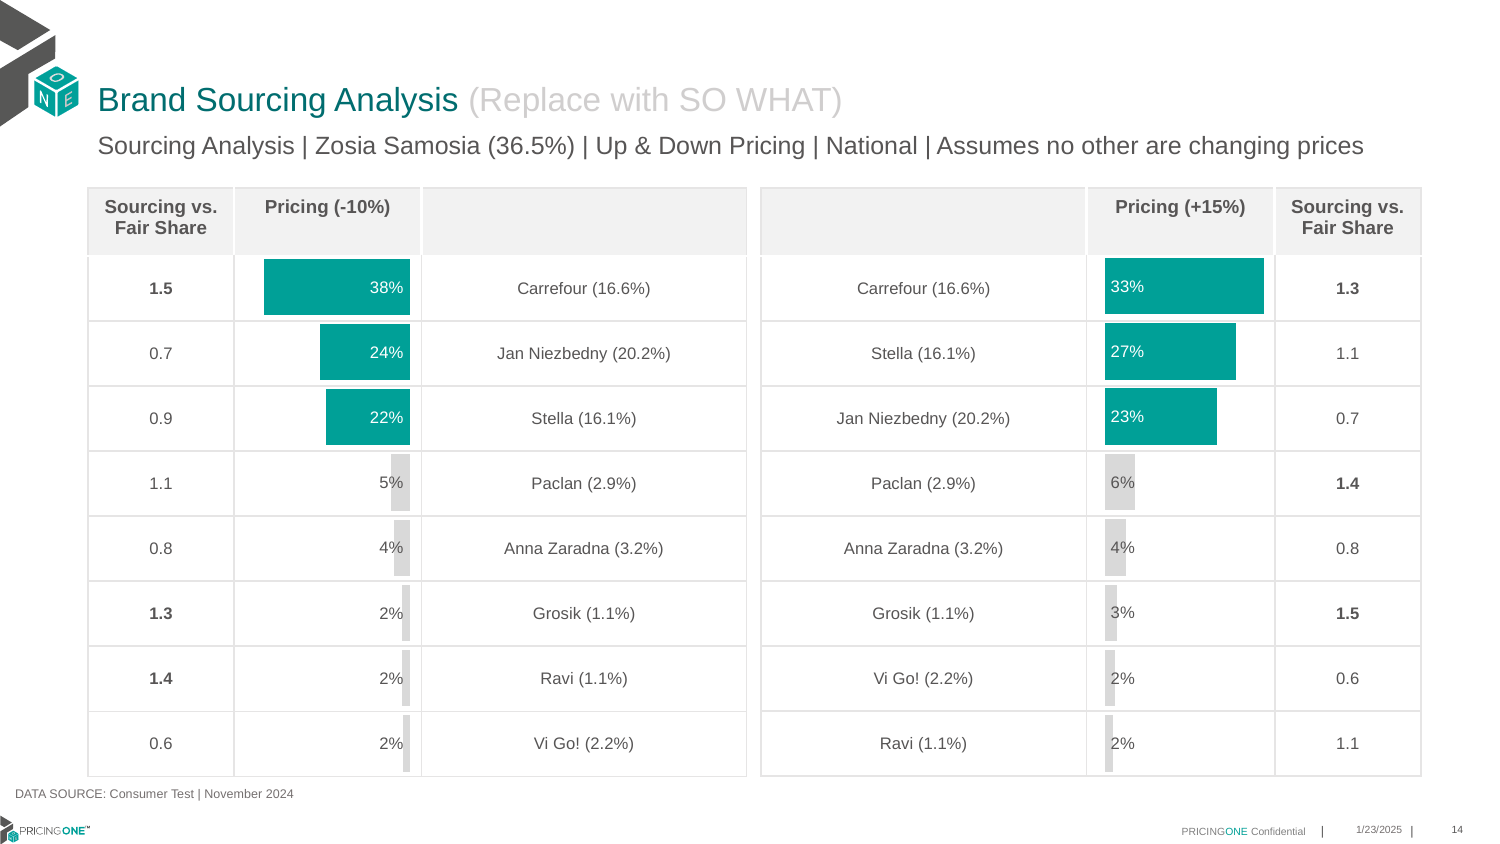

# Brand Sourcing Analysis (Replace with SO WHAT)
Sourcing Analysis | Zosia Samosia (36.5%) | Up & Down Pricing | National | Assumes no other are changing prices
| Sourcing vs. Fair Share | Pricing (-10%) |  |
| --- | --- | --- |
| 1.5 |  | Carrefour (16.6%) |
| 0.7 |  | Jan Niezbedny (20.2%) |
| 0.9 |  | Stella (16.1%) |
| 1.1 |  | Paclan (2.9%) |
| 0.8 |  | Anna Zaradna (3.2%) |
| 1.3 |  | Grosik (1.1%) |
| 1.4 |  | Ravi (1.1%) |
| 0.6 |  | Vi Go! (2.2%) |
|  | Pricing (+15%) | Sourcing vs. Fair Share |
| --- | --- | --- |
| Carrefour (16.6%) |  | 1.3 |
| Stella (16.1%) |  | 1.1 |
| Jan Niezbedny (20.2%) |  | 0.7 |
| Paclan (2.9%) |  | 1.4 |
| Anna Zaradna (3.2%) |  | 0.8 |
| Grosik (1.1%) |  | 1.5 |
| Vi Go! (2.2%) |  | 0.6 |
| Ravi (1.1%) |  | 1.1 |

### Chart

| Category | Zosia Samosia (36.5%) |
|---|---|
| Carrefour (16.6%) | 0.32824862120819087 |
| Stella (16.1%) | 0.2696646940206219 |
| Jan Niezbedny (20.2%) | 0.23116905793019846 |
| Paclan (2.9%) | 0.06276935327907042 |
| Anna Zaradna (3.2%) | 0.043228597462833016 |
| Grosik (1.1%) | 0.025802036567640286 |
| Vi Go! (2.2%) | 0.021513223905661096 |
| Ravi (1.1%) | 0.017604415625786893 |

### Chart

| Category | Zosia Samosia (36.5%) |
|---|---|
| Carrefour (16.6%) | 0.3823722508164922 |
| Jan Niezbedny (20.2%) | 0.23639063865287144 |
| Stella (16.1%) | 0.2217449515576307 |
| Paclan (2.9%) | 0.05135507504495116 |
| Anna Zaradna (3.2%) | 0.04267355735415499 |
| Grosik (1.1%) | 0.02281219287199698 |
| Ravi (1.1%) | 0.02250854688549315 |
| Vi Go! (2.2%) | 0.020142786816411226 |
DATA SOURCE: Consumer Test | November 2024

1/23/2025
14